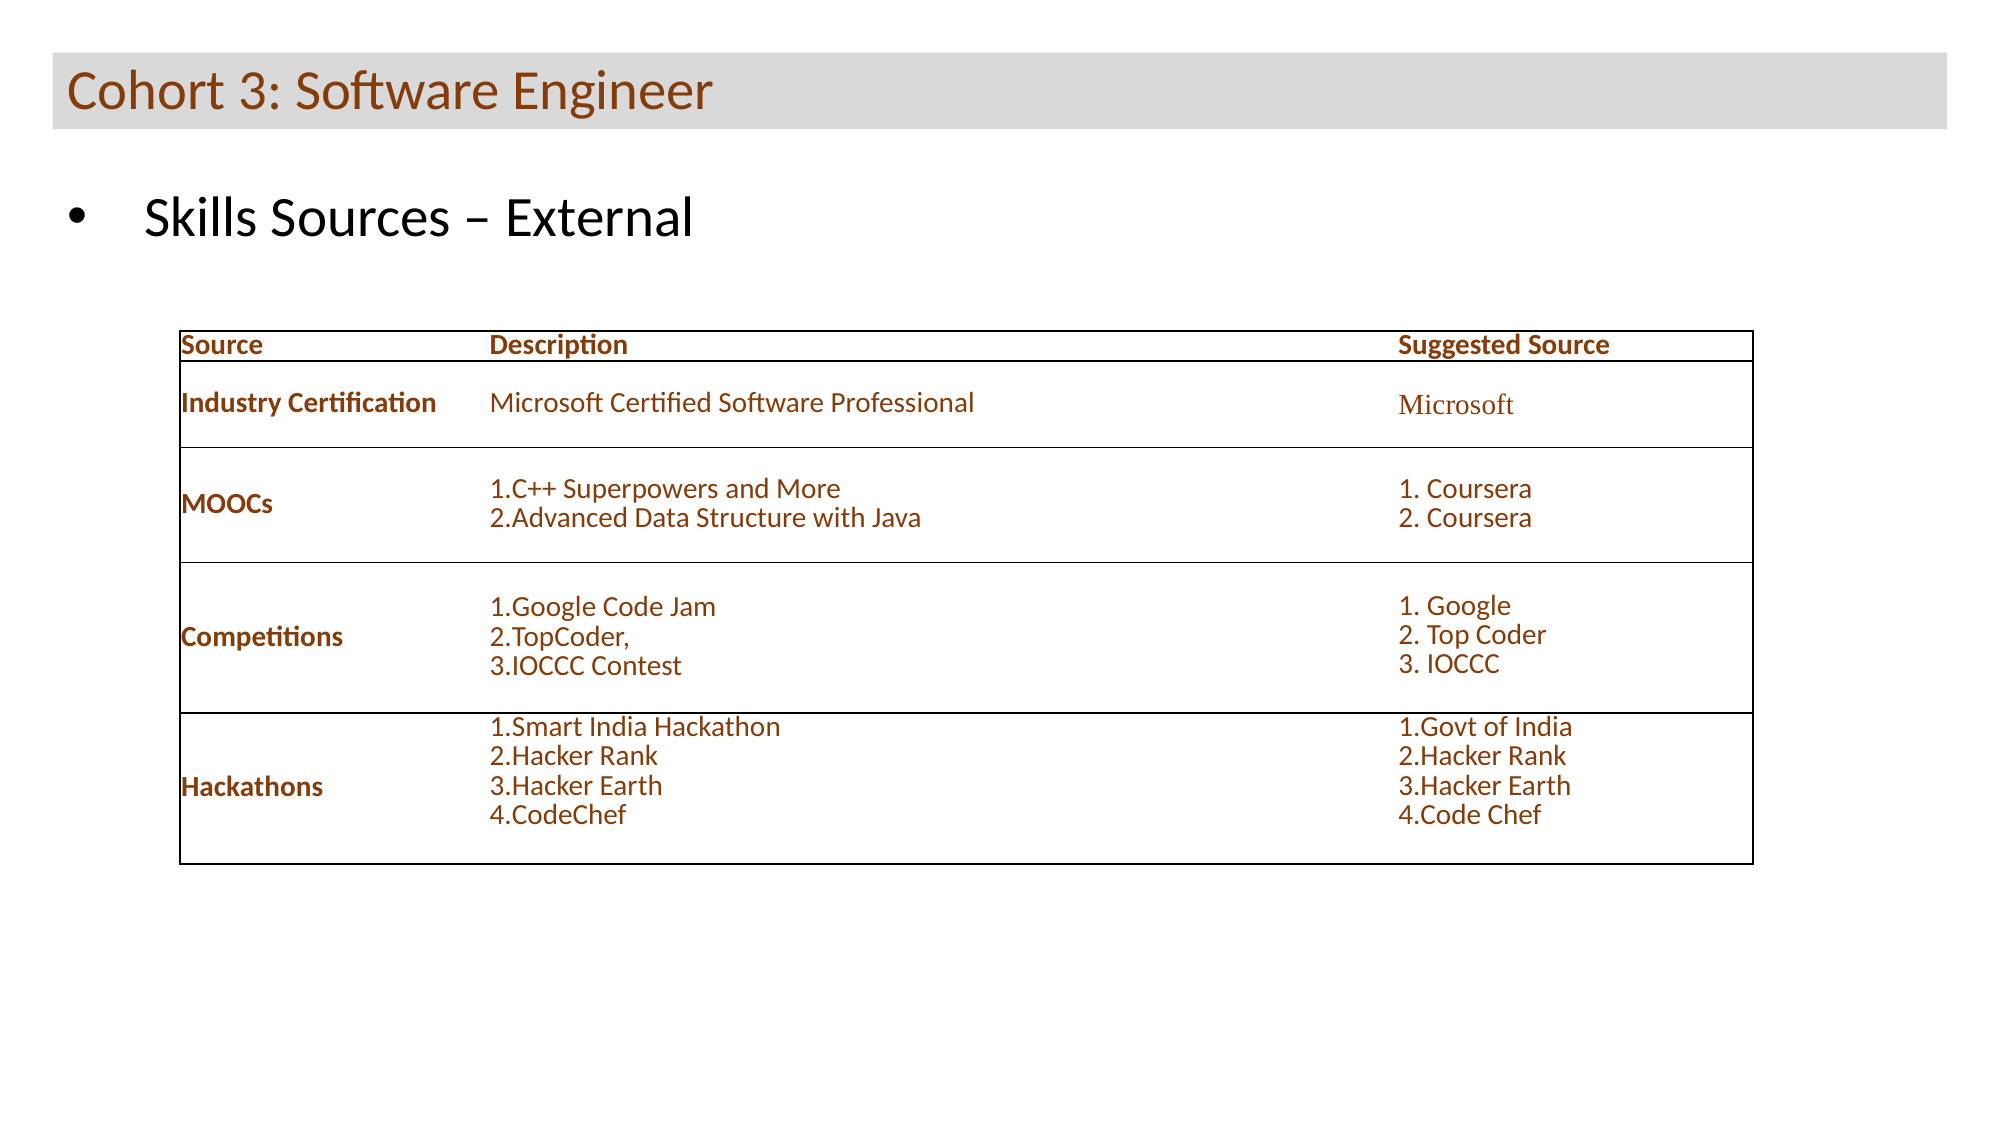

# Cohort 3: Software Engineer
Skills Sources – External
| Source | Description | Suggested Source |
| --- | --- | --- |
| Industry Certification | Microsoft Certified Software Professional | Microsoft |
| MOOCs | C++ Superpowers and More Advanced Data Structure with Java | 1. Coursera 2. Coursera |
| Competitions | Google Code Jam TopCoder, IOCCC Contest | 1. Google 2. Top Coder 3. IOCCC |
| Hackathons | Smart India Hackathon Hacker Rank Hacker Earth CodeChef | Govt of India Hacker Rank Hacker Earth Code Chef |